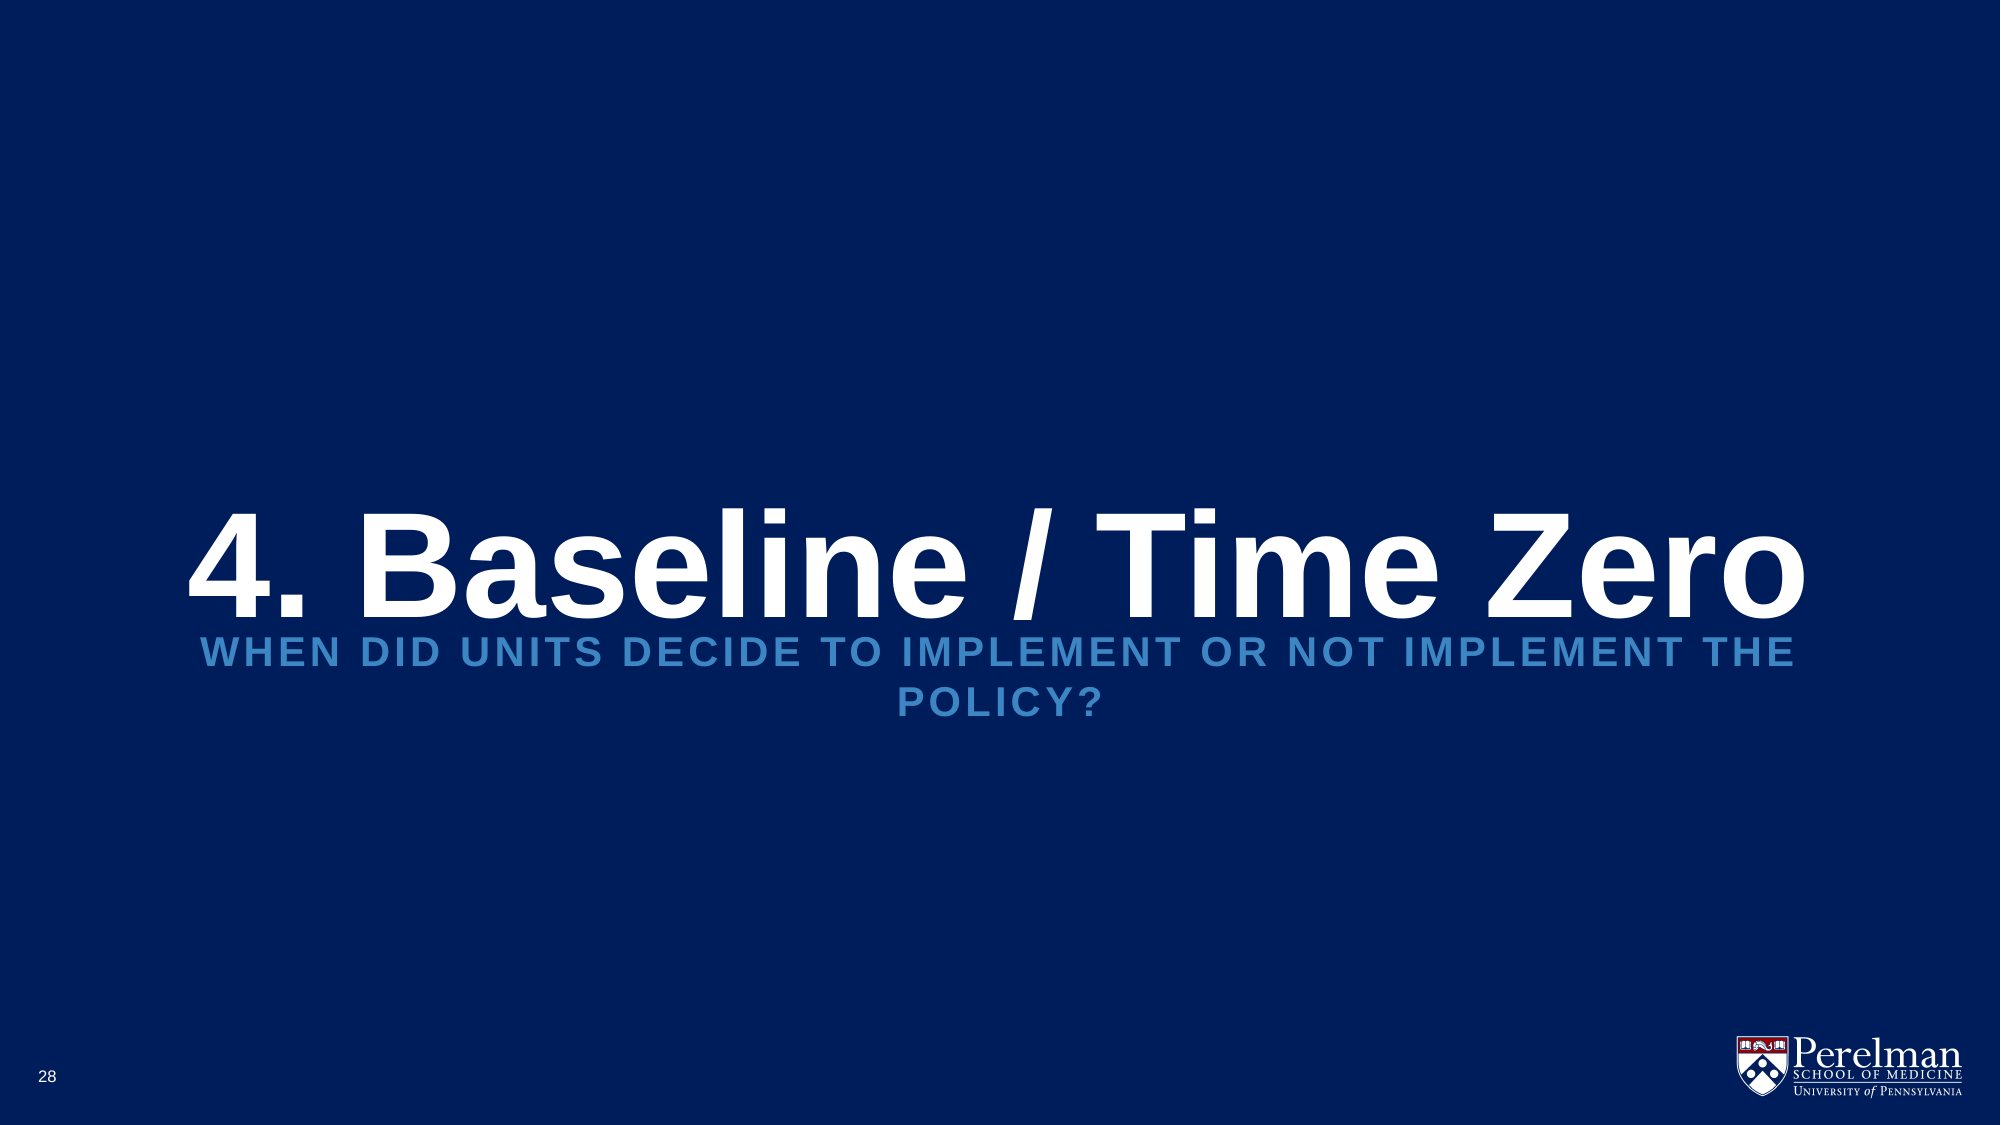

# 4. Baseline / Time Zero
When did units decide to implement or not implement the policy?
28